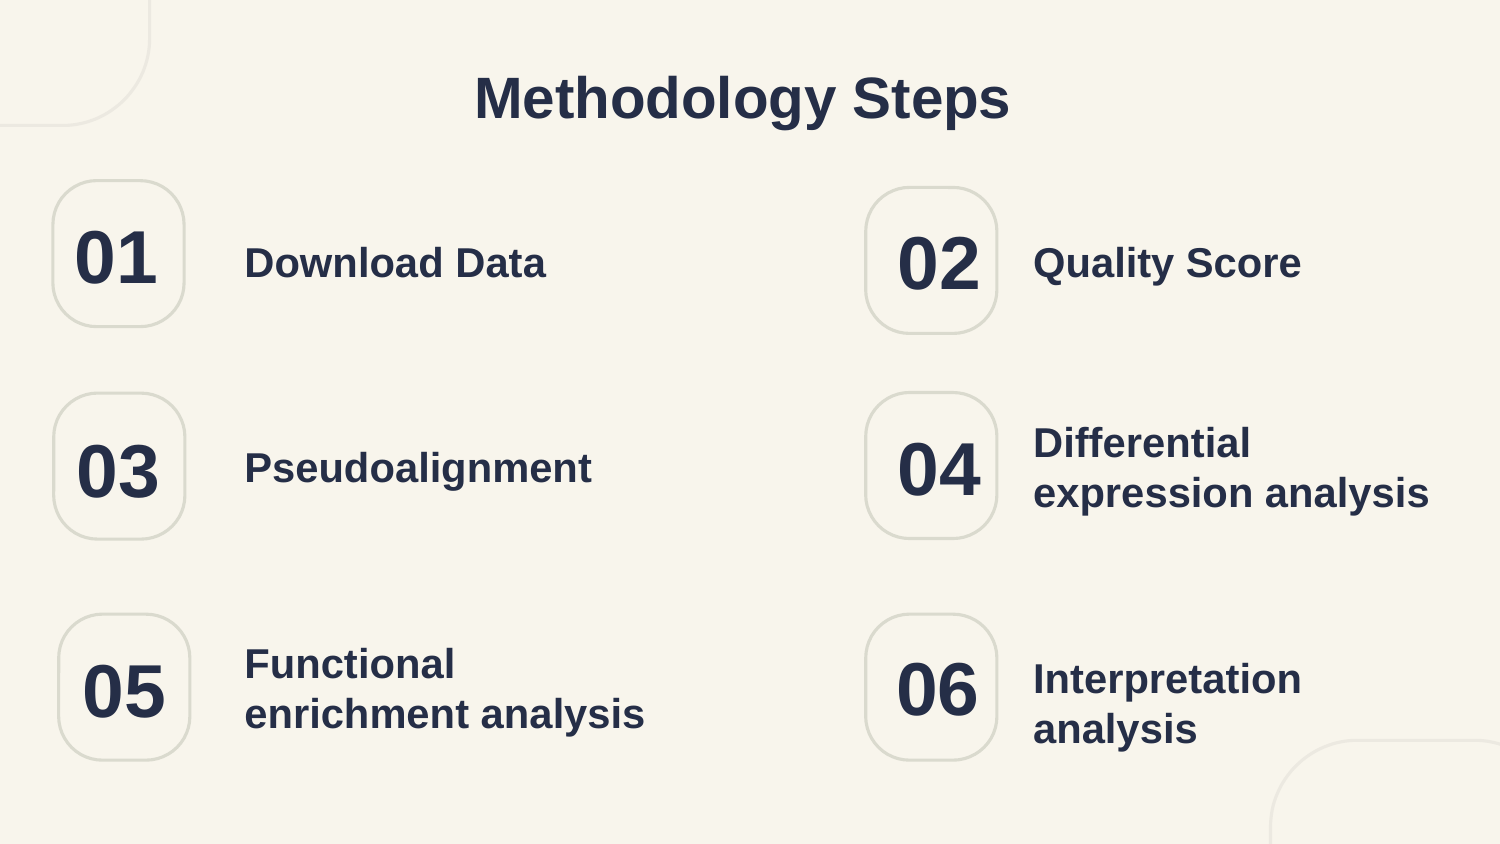

# Methodology Steps

01
02
Download Data
Quality Score

04
03
Differential expression analysis
Pseudoalignment

06
05
Functional enrichment analysis
Interpretation analysis